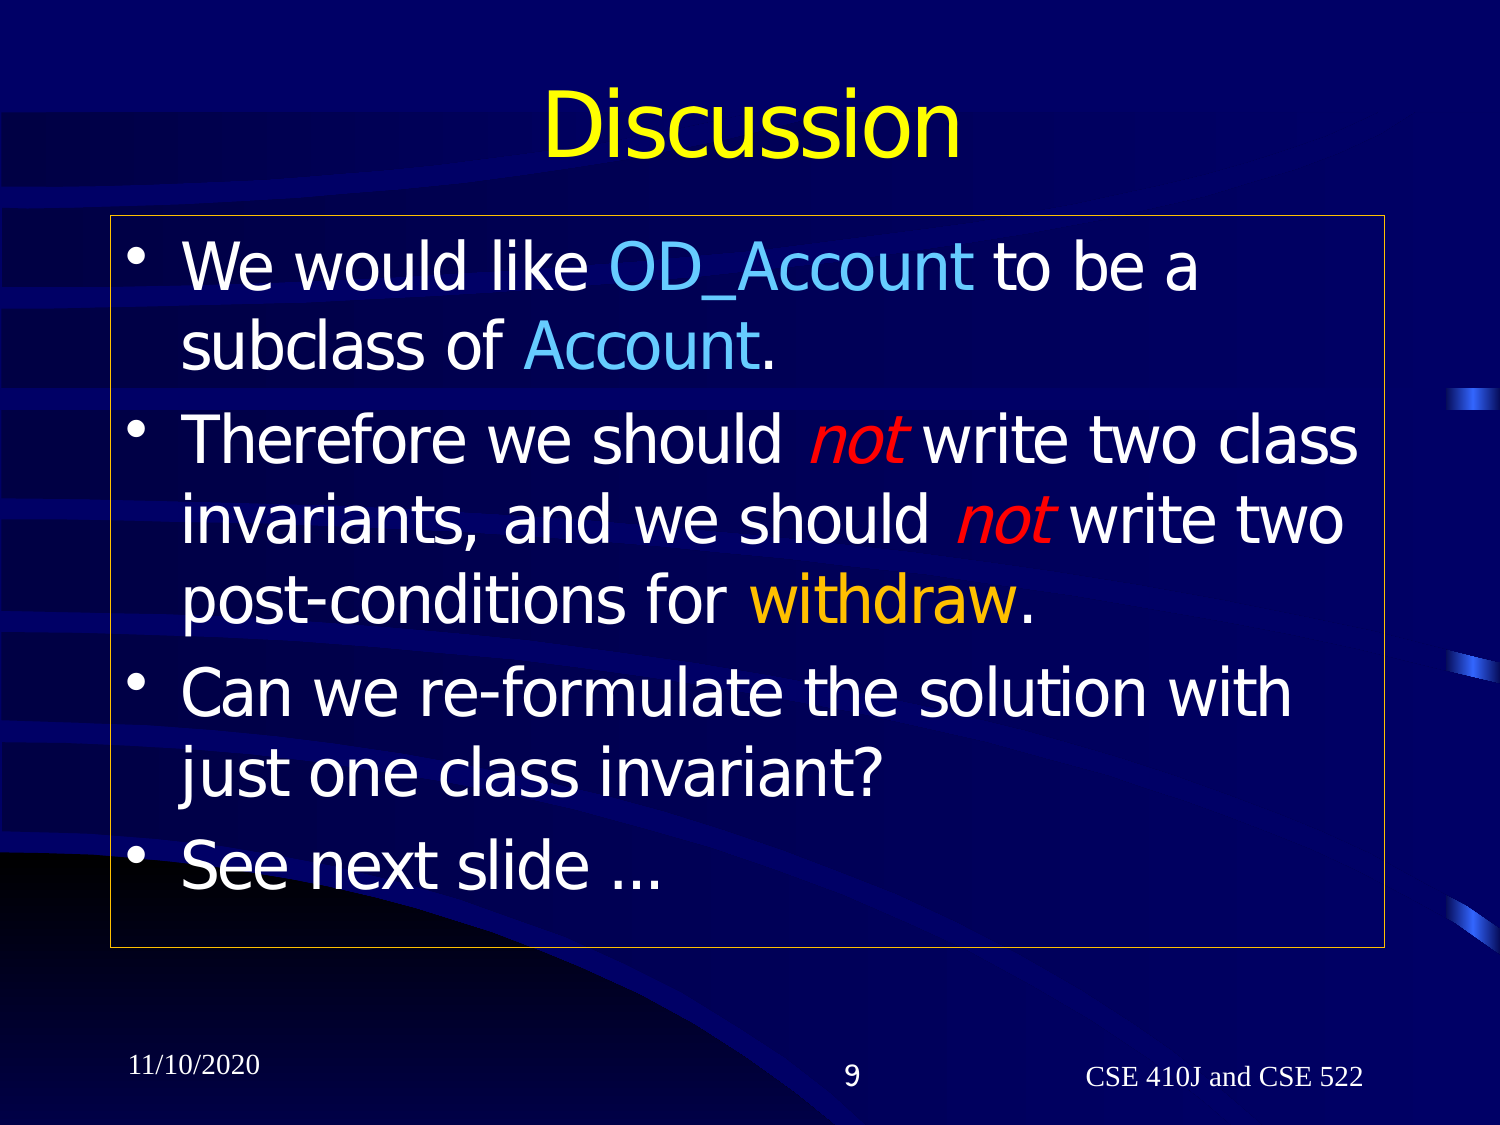

# Discussion
We would like OD_Account to be a subclass of Account.
Therefore we should not write two class invariants, and we should not write two post-conditions for withdraw.
Can we re-formulate the solution with just one class invariant?
See next slide …
11/10/2020
9
CSE 410J and CSE 522